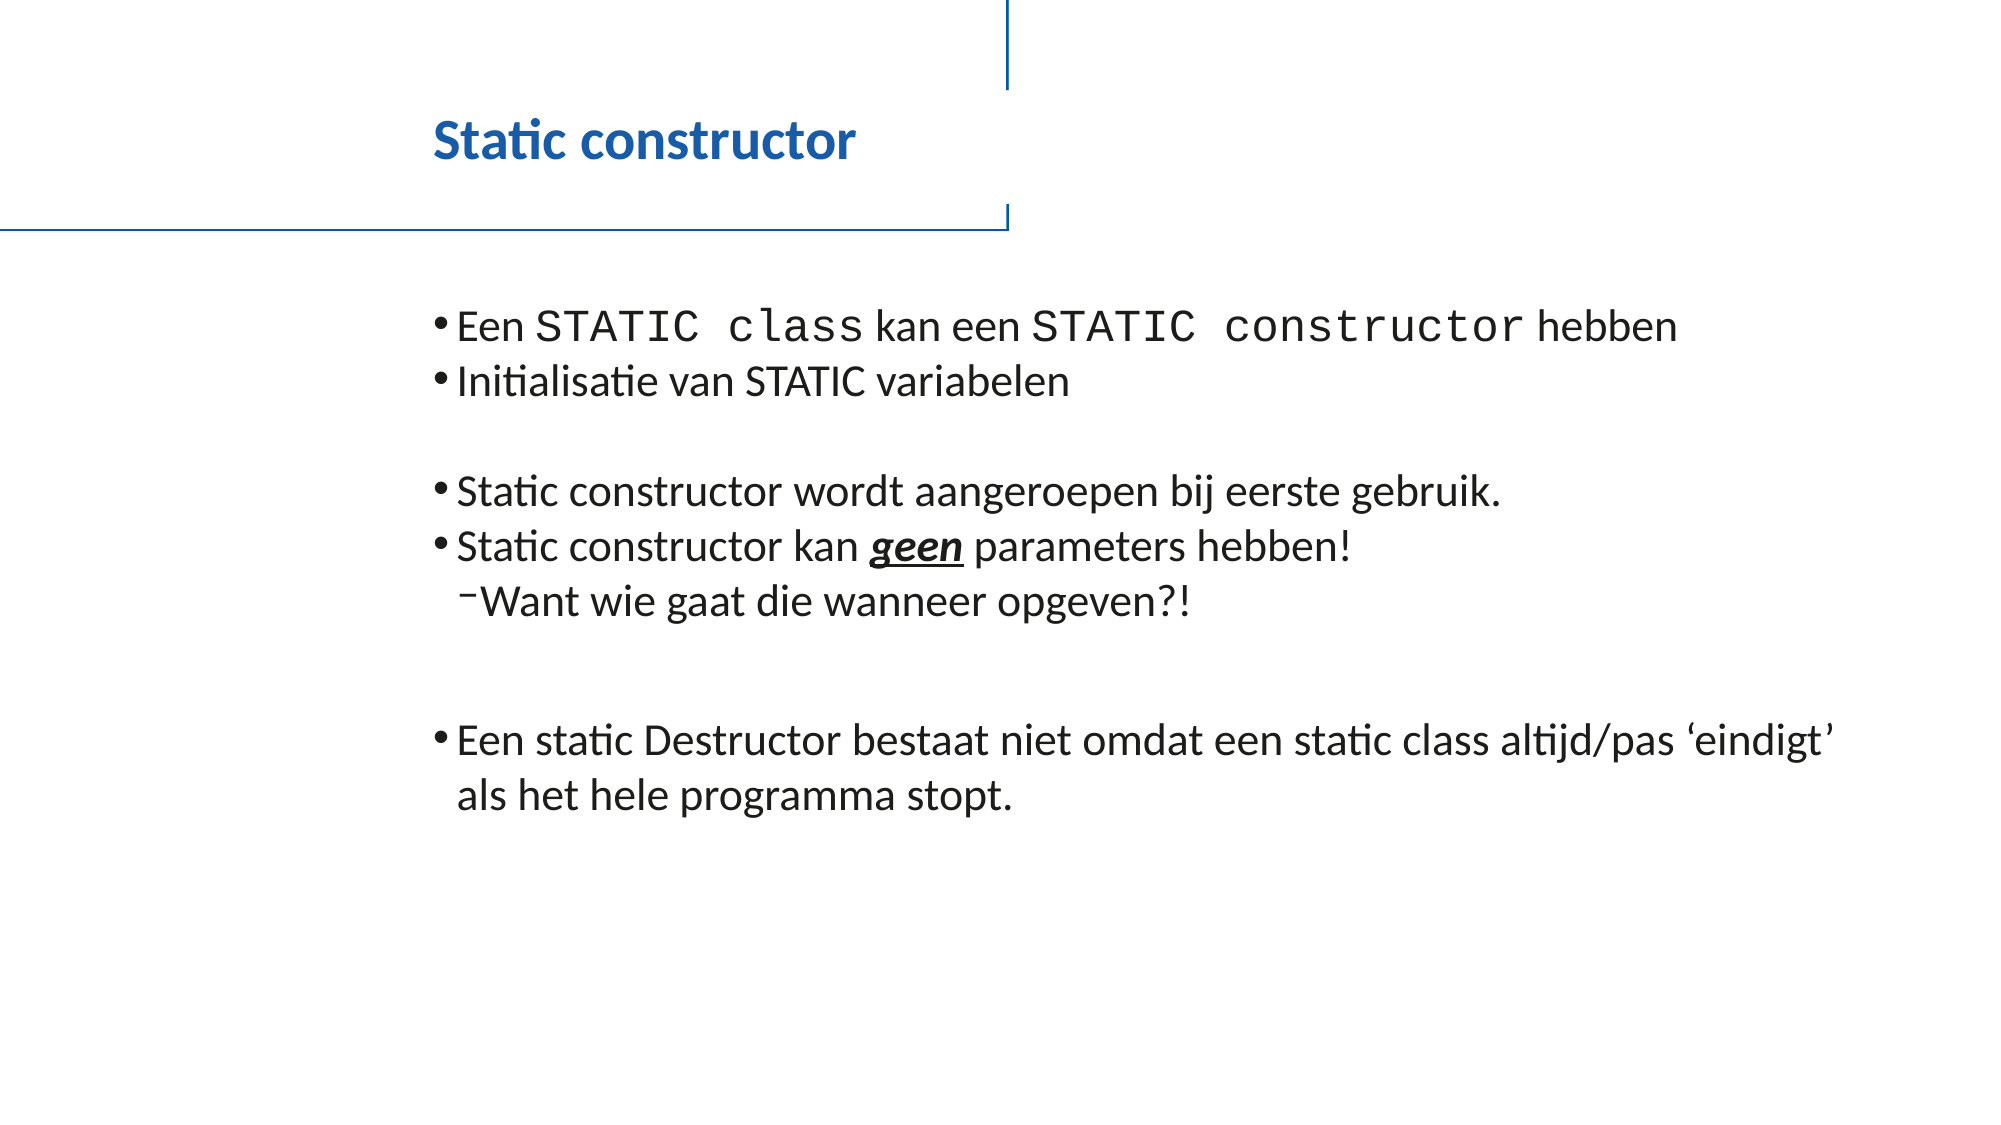

# Static constructor
Een STATIC class kan een STATIC constructor hebben
Initialisatie van STATIC variabelen

Static constructor wordt aangeroepen bij eerste gebruik.
Static constructor kan geen parameters hebben!
Want wie gaat die wanneer opgeven?!

Een static Destructor bestaat niet omdat een static class altijd/pas ‘eindigt’ als het hele programma stopt.